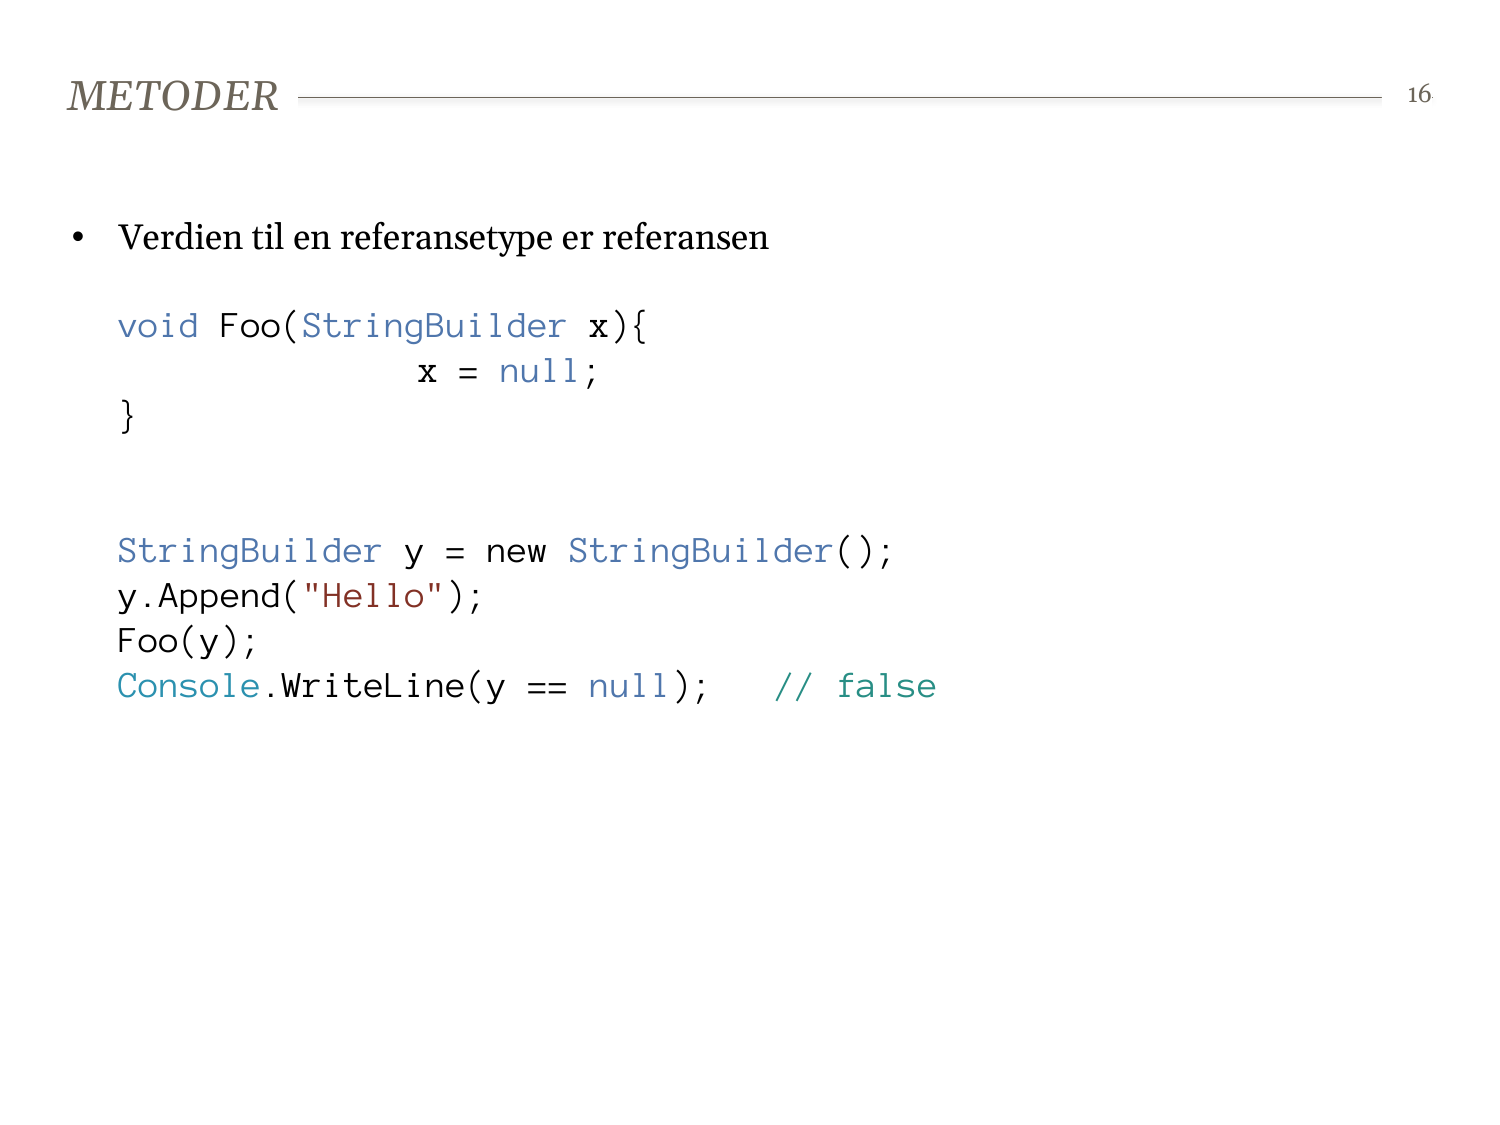

# Metoder
16
Verdien til en referansetype er referansen
void Foo(StringBuilder x){
		x = null;
}
StringBuilder y = new StringBuilder();
y.Append("Hello");
Foo(y);
Console.WriteLine(y == null);   // false